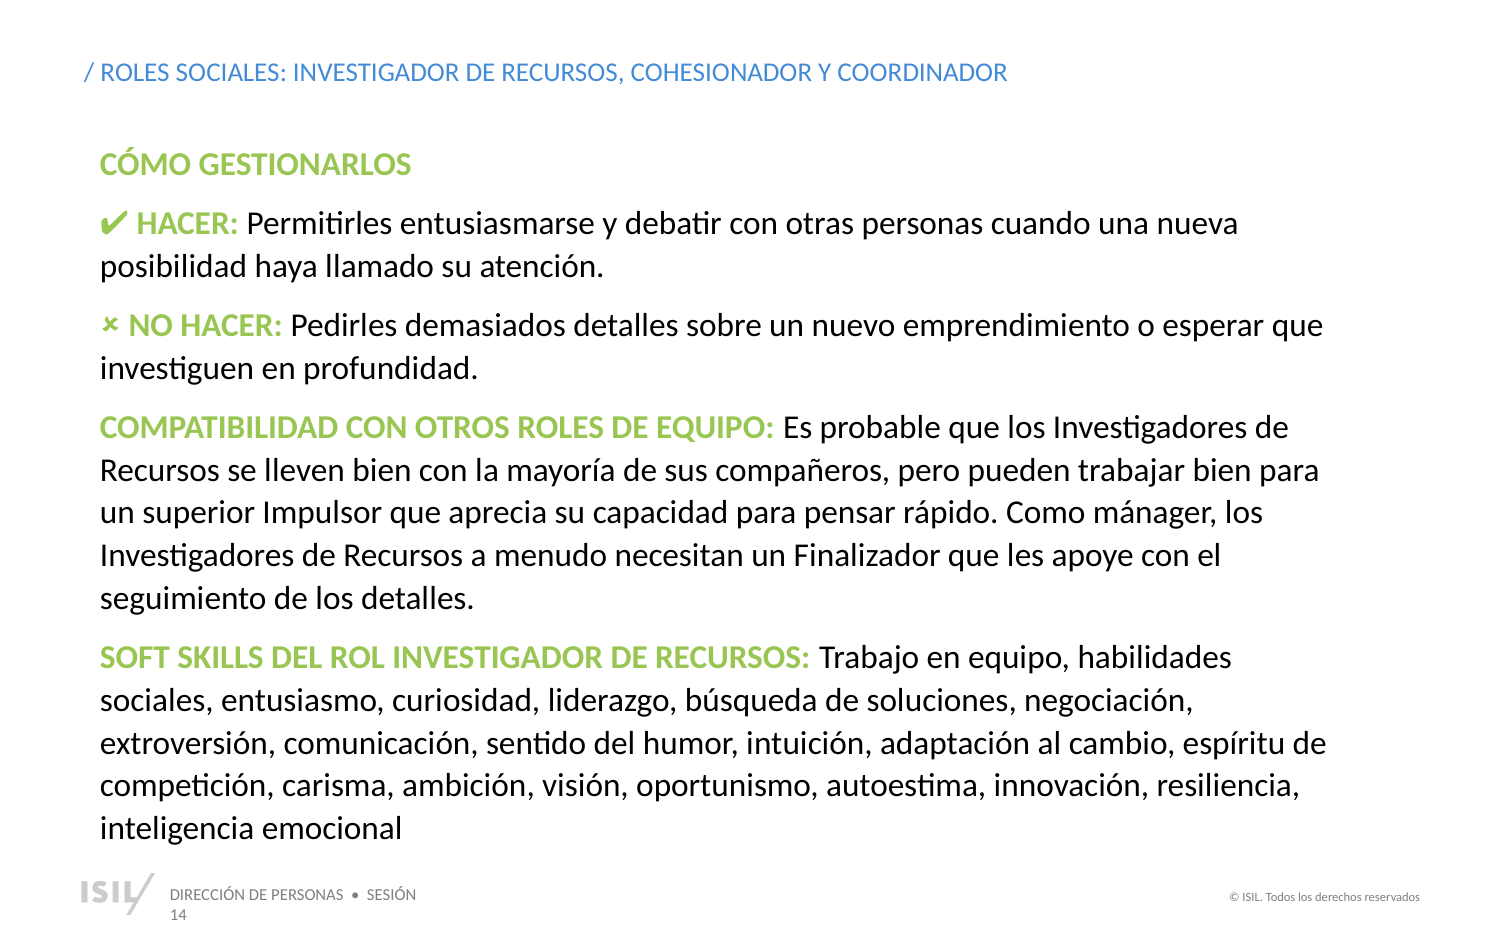

/ ROLES SOCIALES: INVESTIGADOR DE RECURSOS, COHESIONADOR Y COORDINADOR
CÓMO GESTIONARLOS
✔ HACER: Permitirles entusiasmarse y debatir con otras personas cuando una nueva posibilidad haya llamado su atención.
🗶 NO HACER: Pedirles demasiados detalles sobre un nuevo emprendimiento o esperar que investiguen en profundidad.
COMPATIBILIDAD CON OTROS ROLES DE EQUIPO: Es probable que los Investigadores de Recursos se lleven bien con la mayoría de sus compañeros, pero pueden trabajar bien para un superior Impulsor que aprecia su capacidad para pensar rápido. Como mánager, los Investigadores de Recursos a menudo necesitan un Finalizador que les apoye con el seguimiento de los detalles.
SOFT SKILLS DEL ROL INVESTIGADOR DE RECURSOS: Trabajo en equipo, habilidades sociales, entusiasmo, curiosidad, liderazgo, búsqueda de soluciones, negociación, extroversión, comunicación, sentido del humor, intuición, adaptación al cambio, espíritu de competición, carisma, ambición, visión, oportunismo, autoestima, innovación, resiliencia, inteligencia emocional